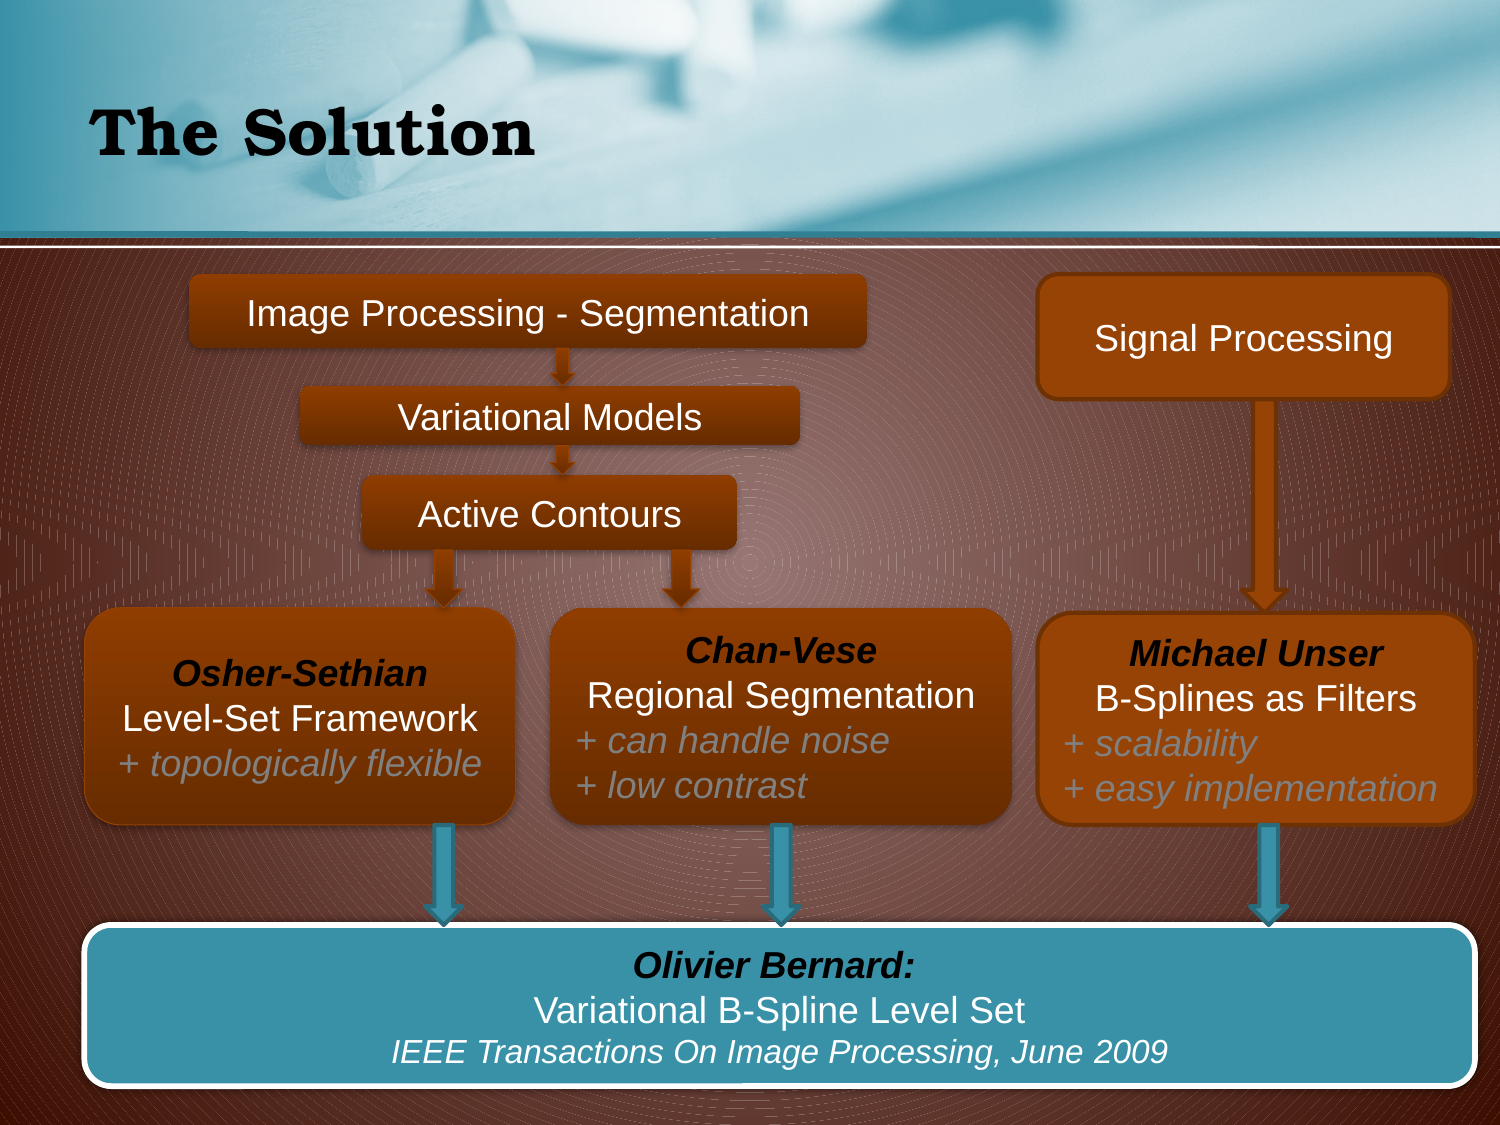

# The Solution
Image Processing - Segmentation
Signal Processing

Variational Models

Active Contours

Osher-Sethian
Level-Set Framework
+ topologically flexible
Chan-Vese
Regional Segmentation
+ can handle noise
+ low contrast
Michael Unser
B-Splines as Filters
+ scalability
+ easy implementation

Olivier Bernard:
Variational B-Spline Level Set
IEEE Transactions On Image Processing, June 2009